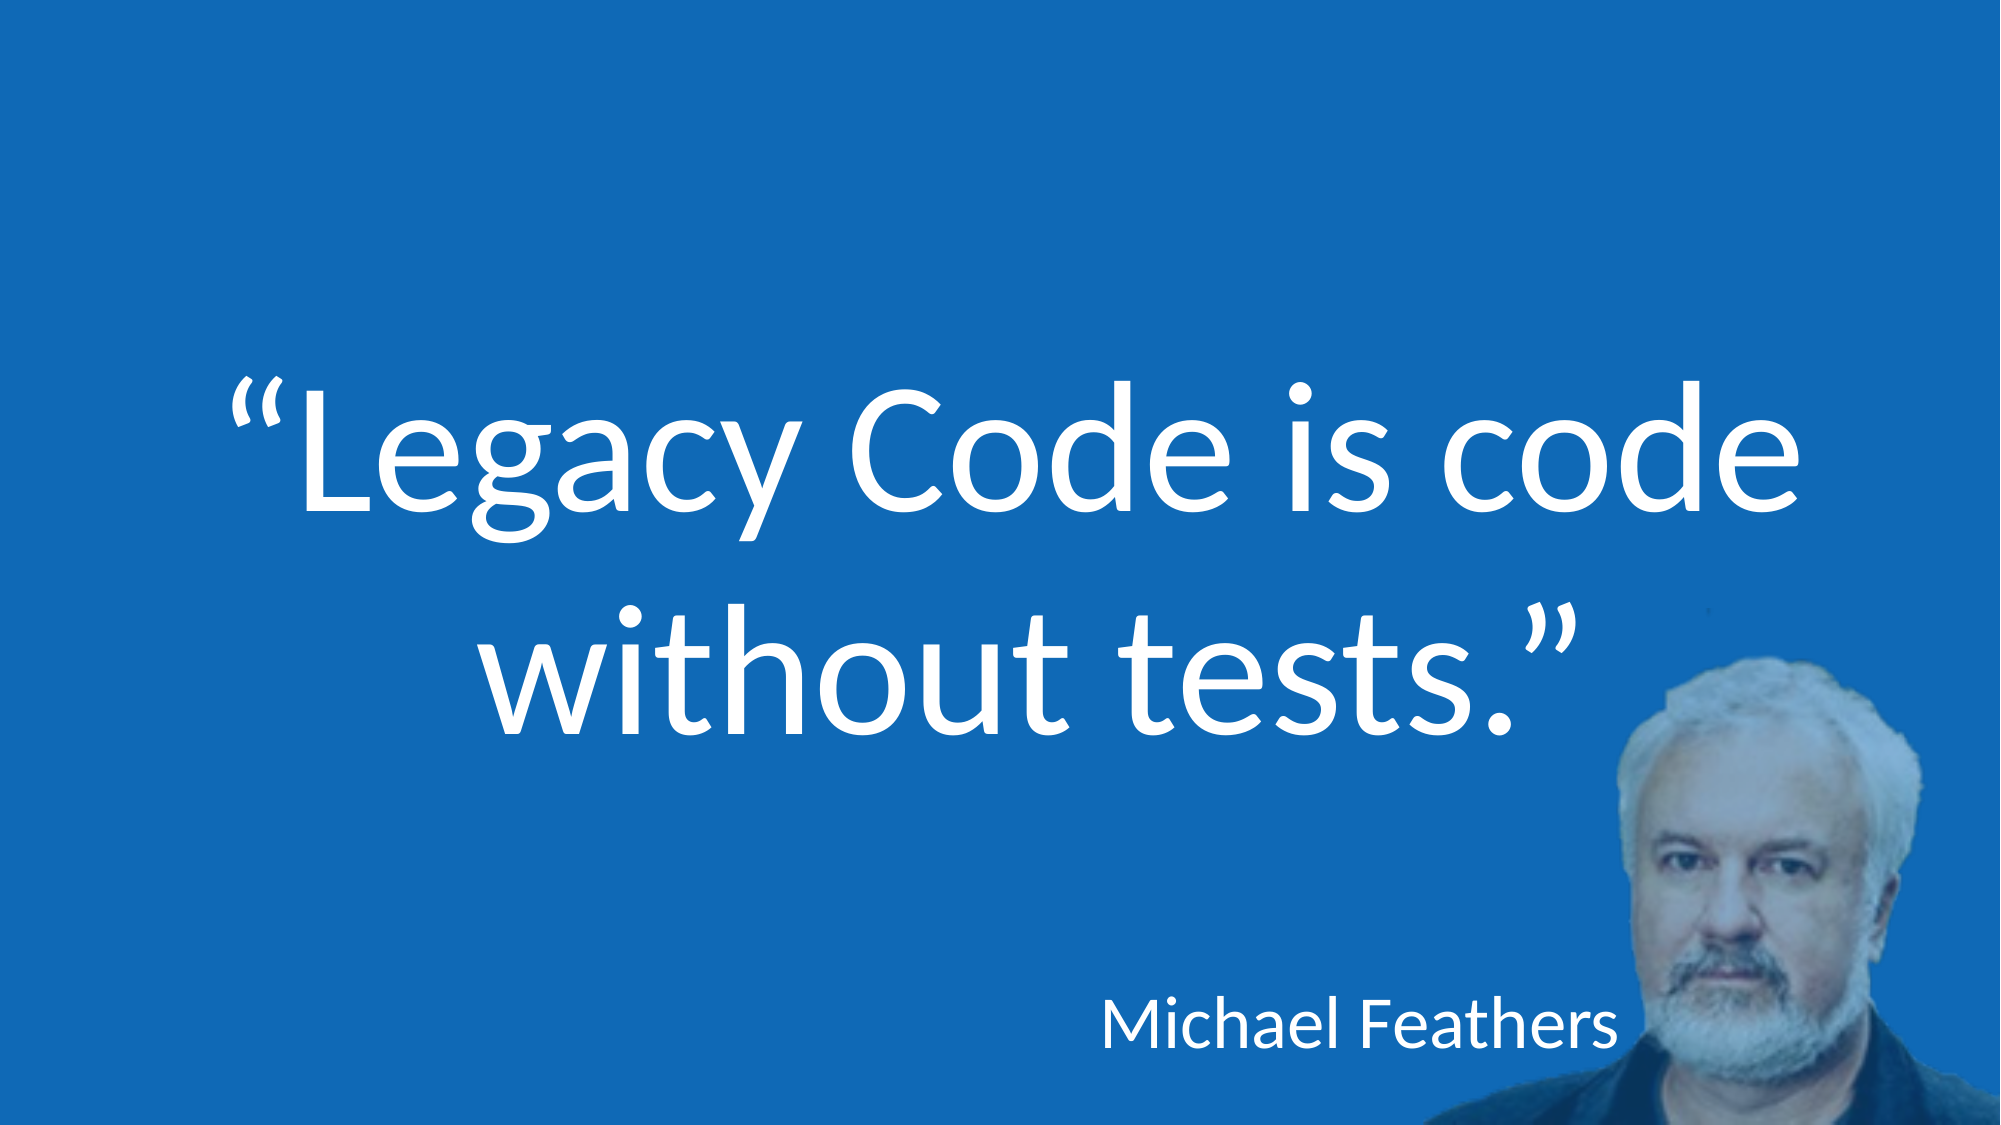

“Legacy Code is code
without tests.”

Michael Feathers